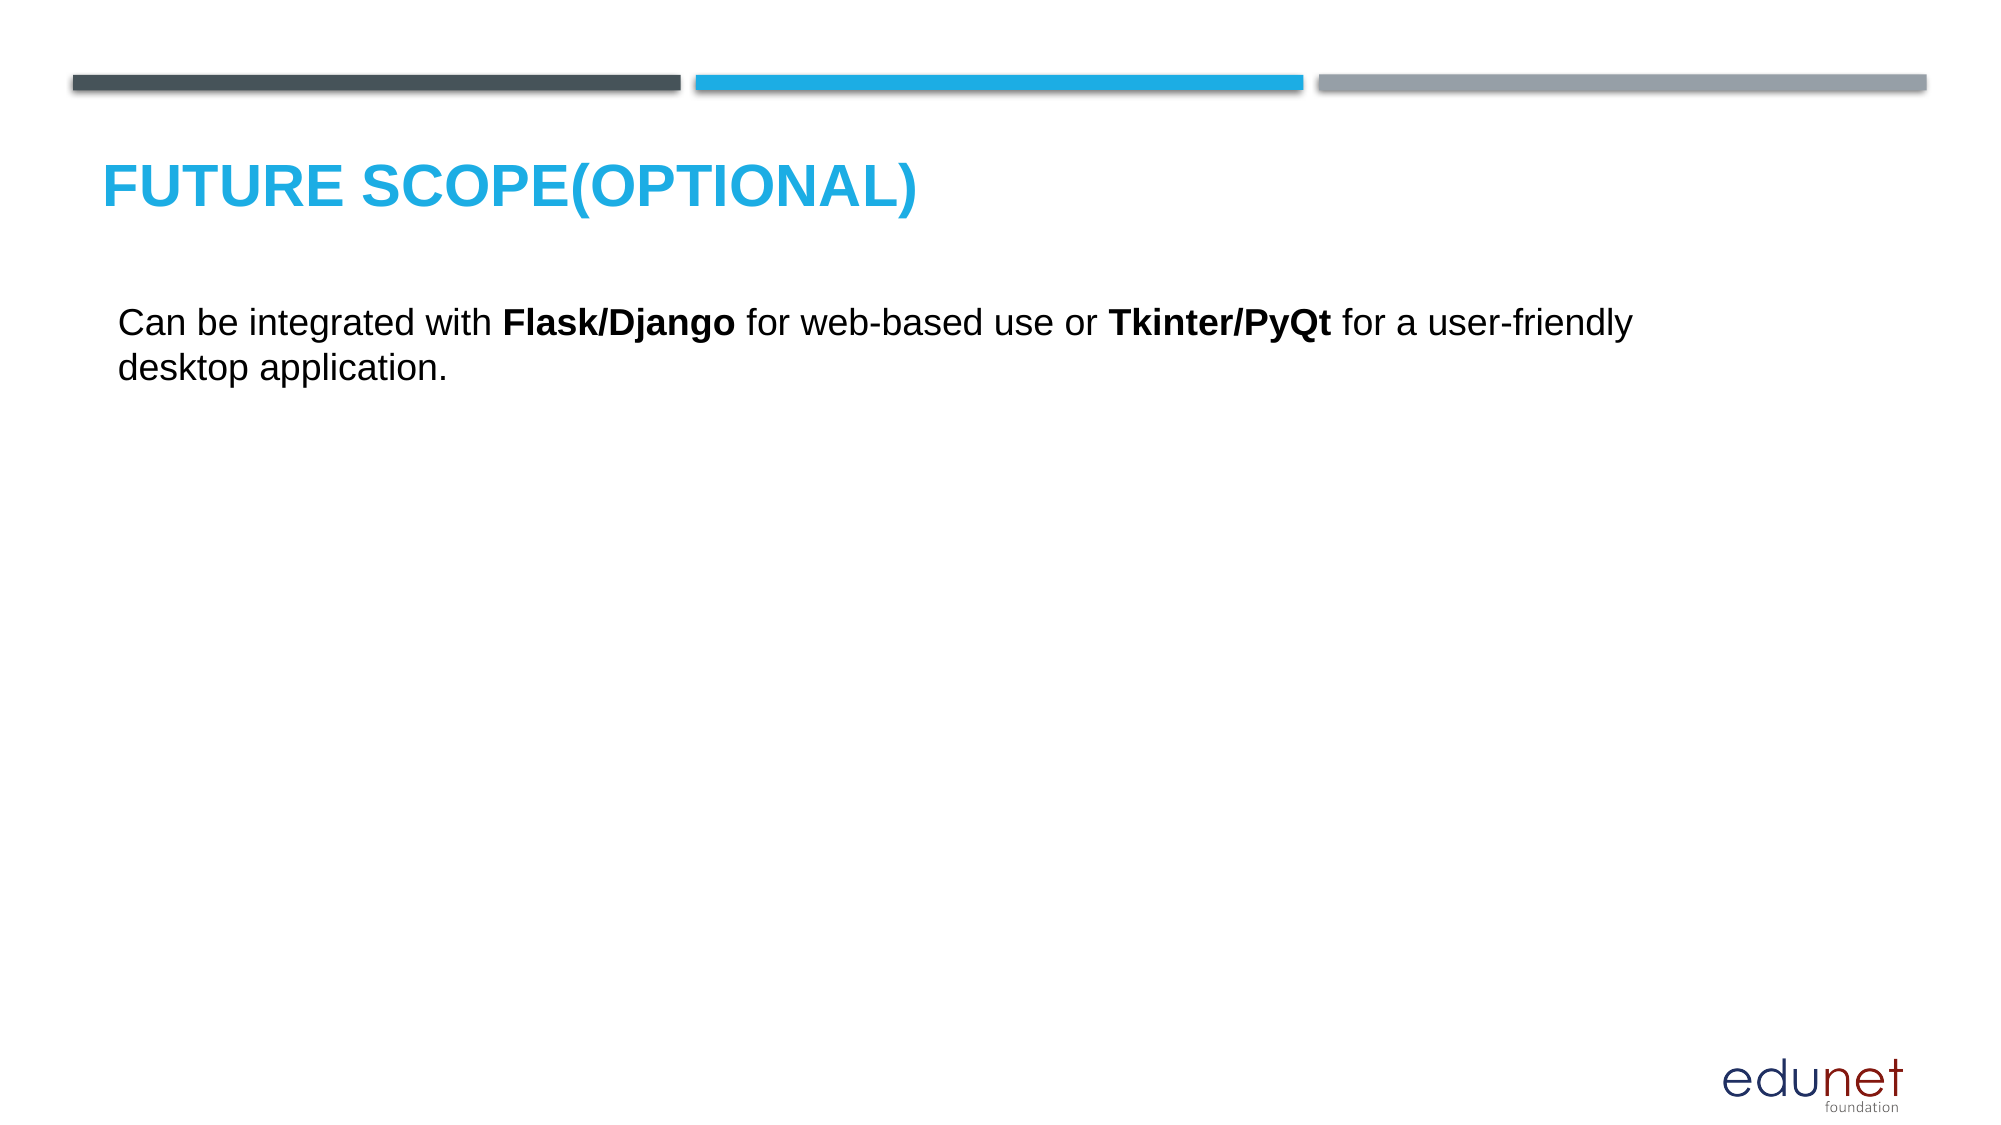

Future scope(optional)

Can be integrated with Flask/Django for web-based use or Tkinter/PyQt for a user-friendly desktop application.